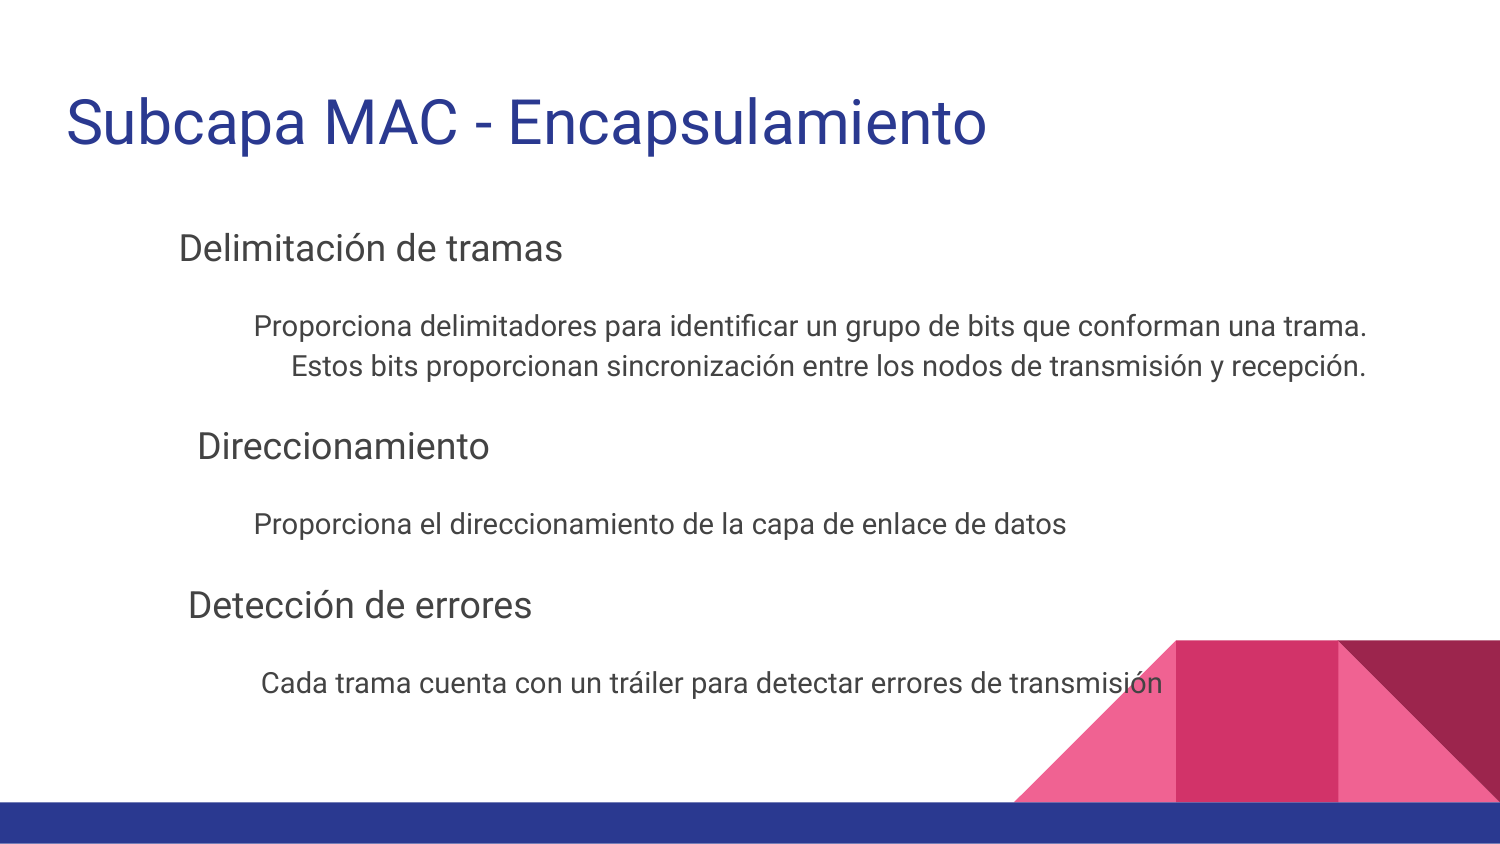

# Subcapa MAC - Encapsulamiento
Delimitación de tramas
Proporciona delimitadores para identificar un grupo de bits que conforman una trama. Estos bits proporcionan sincronización entre los nodos de transmisión y recepción.
  Direccionamiento
Proporciona el direccionamiento de la capa de enlace de datos
 Detección de errores
 Cada trama cuenta con un tráiler para detectar errores de transmisión